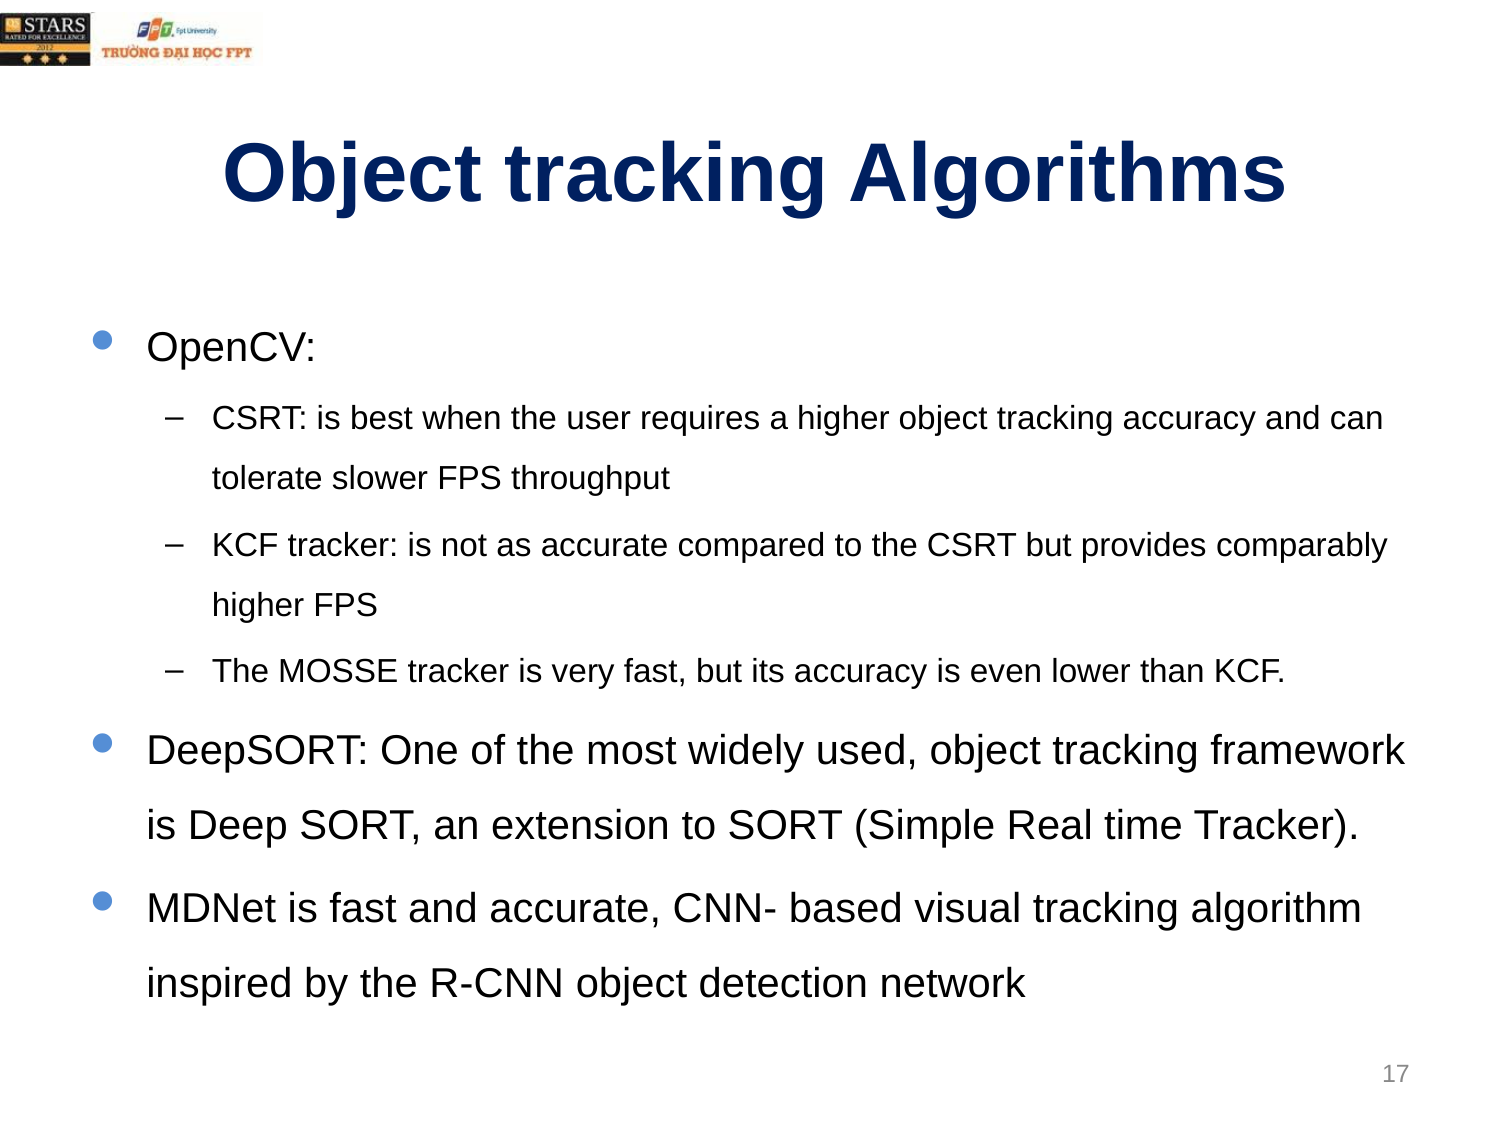

# Object tracking Algorithms
OpenCV:
CSRT: is best when the user requires a higher object tracking accuracy and can tolerate slower FPS throughput
KCF tracker: is not as accurate compared to the CSRT but provides comparably higher FPS
The MOSSE tracker is very fast, but its accuracy is even lower than KCF.
DeepSORT: One of the most widely used, object tracking framework is Deep SORT, an extension to SORT (Simple Real time Tracker).
MDNet is fast and accurate, CNN- based visual tracking algorithm inspired by the R-CNN object detection network
17